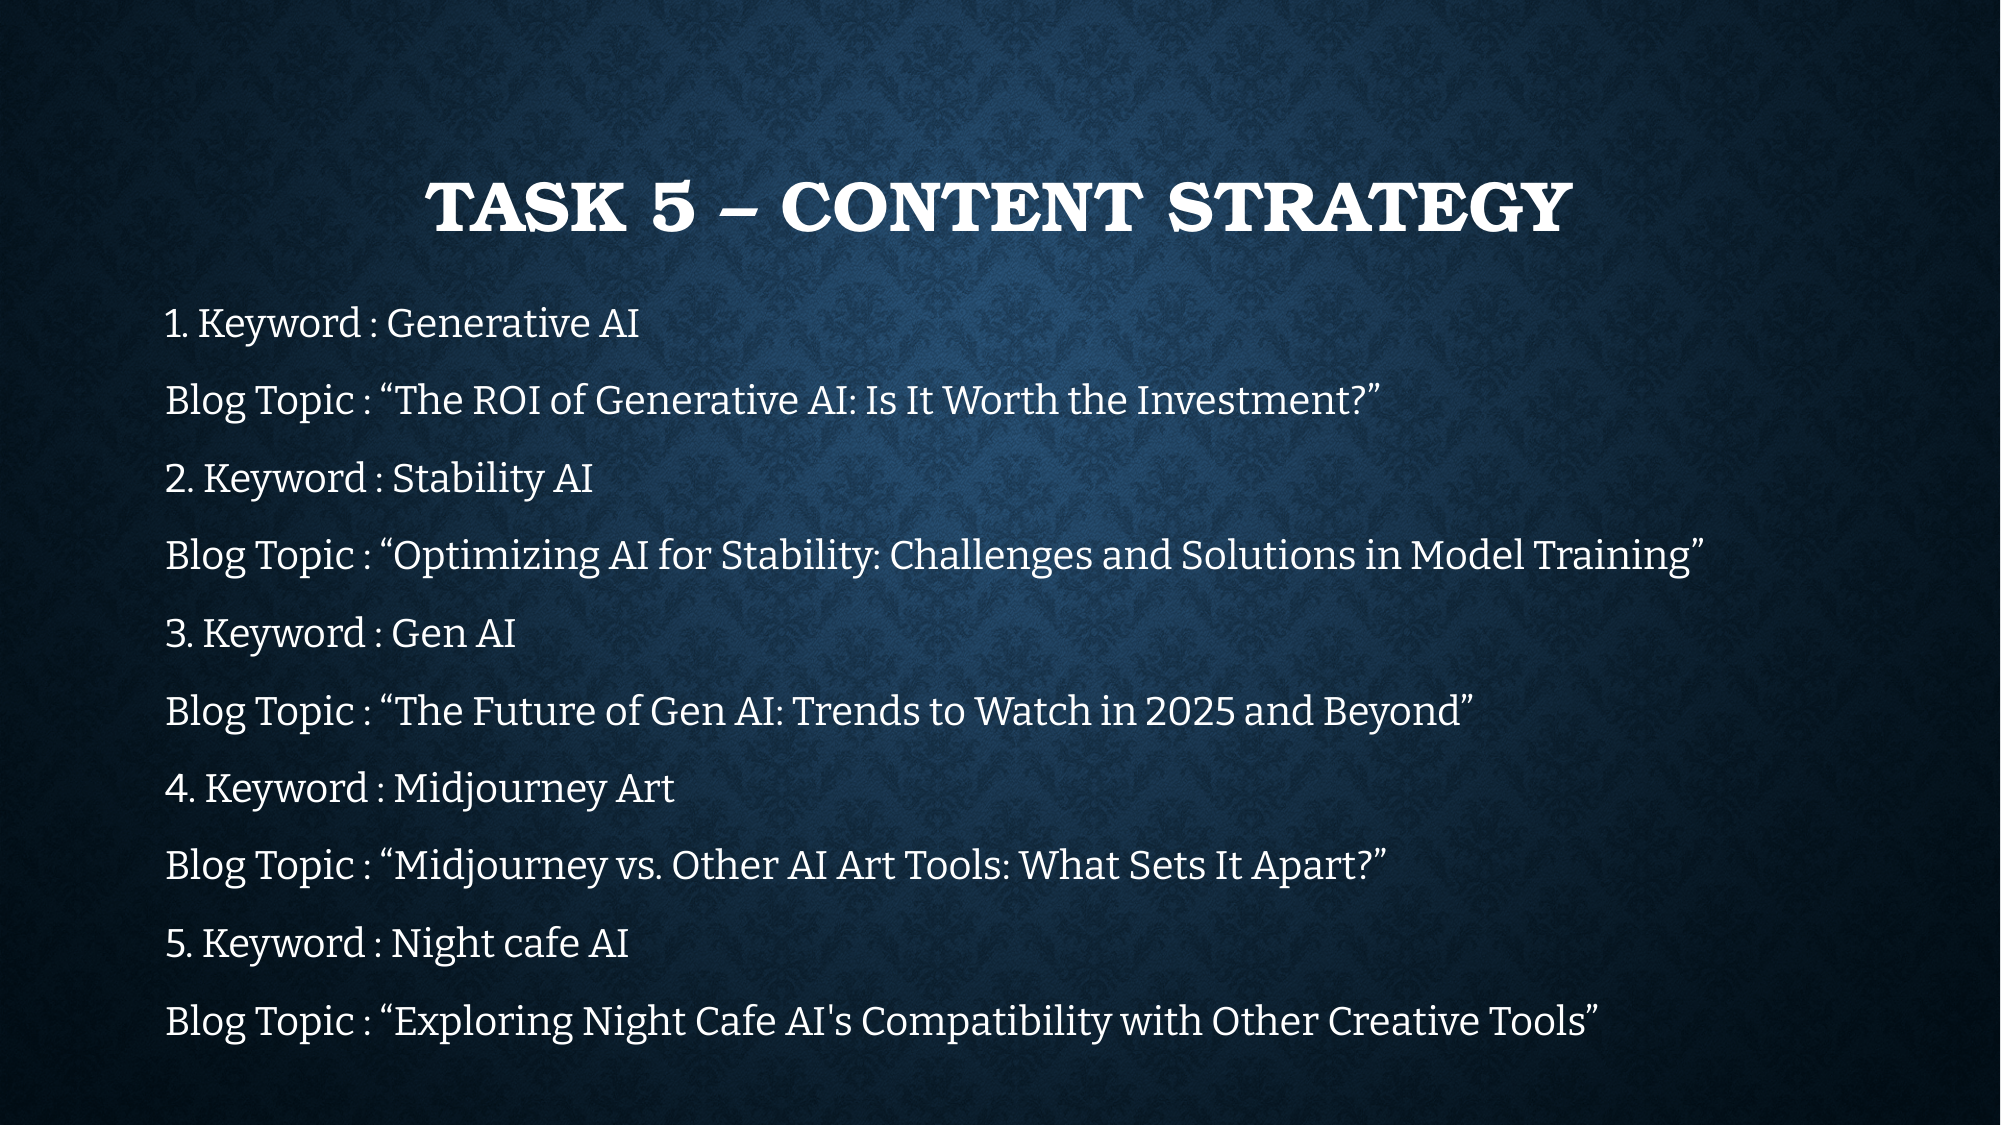

# Task 5 – content strategy
1. Keyword : Generative AI
Blog Topic : “The ROI of Generative AI: Is It Worth the Investment?”
2. Keyword : Stability AI
Blog Topic : “Optimizing AI for Stability: Challenges and Solutions in Model Training”
3. Keyword : Gen AI
Blog Topic : “The Future of Gen AI: Trends to Watch in 2025 and Beyond”
4. Keyword : Midjourney Art
Blog Topic : “Midjourney vs. Other AI Art Tools: What Sets It Apart?”
5. Keyword : Night cafe AI
Blog Topic : “Exploring Night Cafe AI's Compatibility with Other Creative Tools”